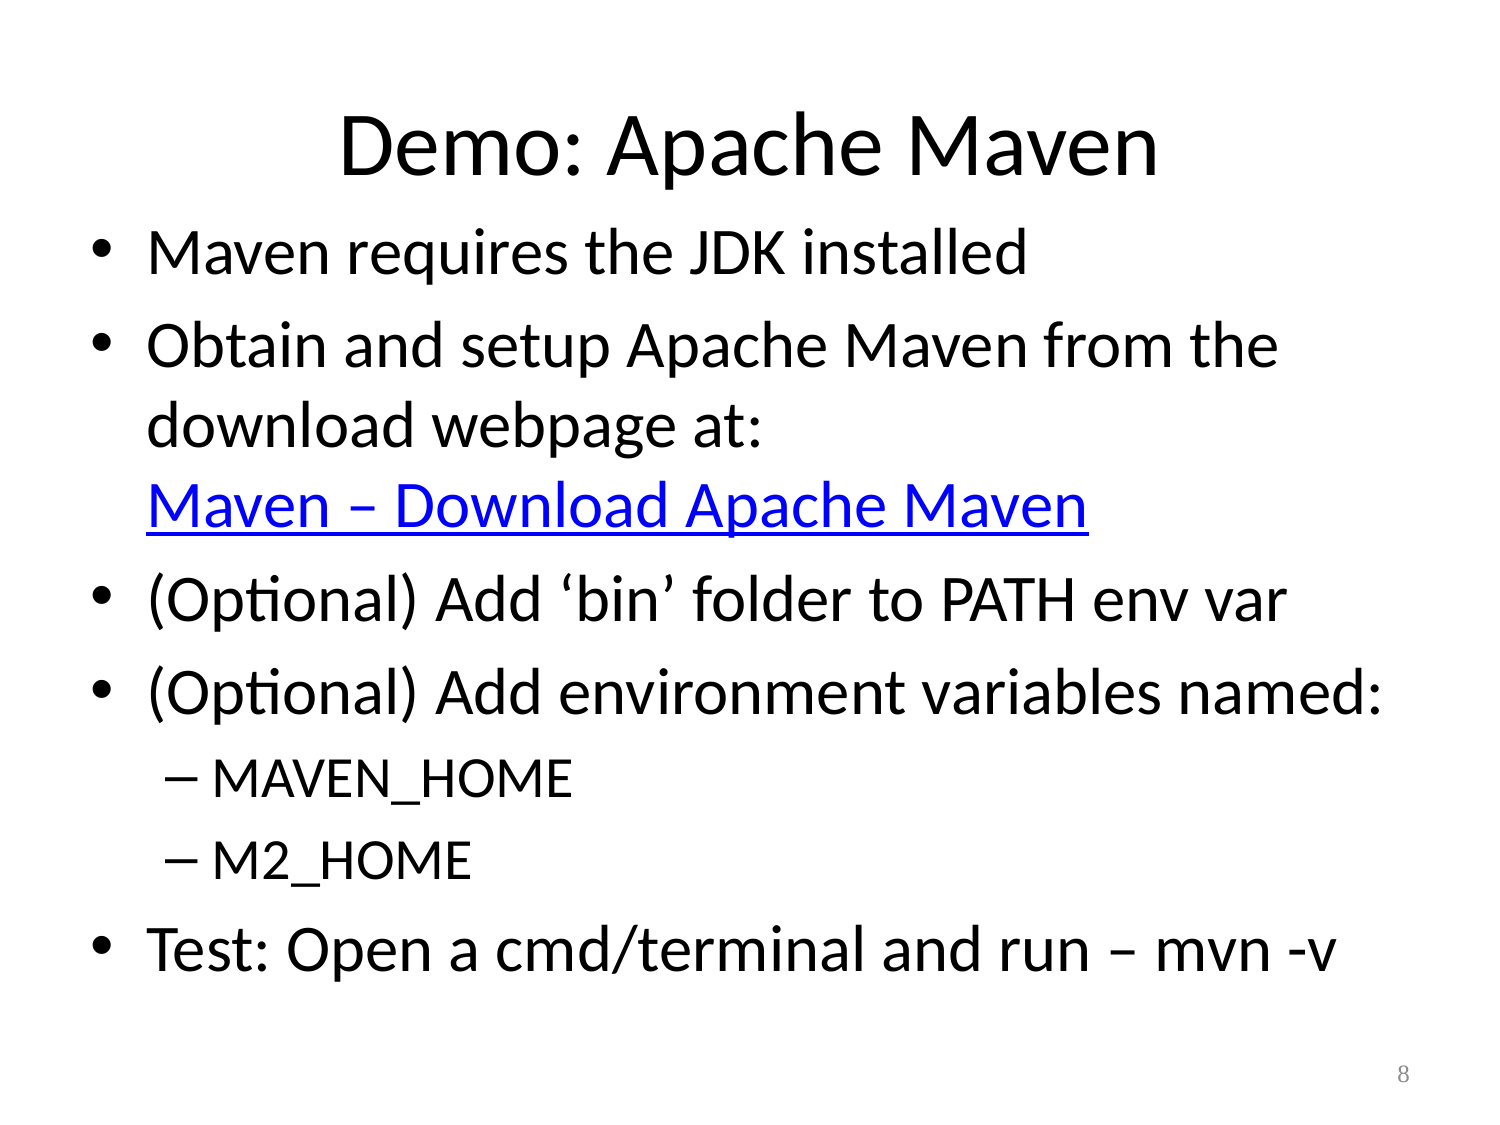

# Demo: Apache Maven
Maven requires the JDK installed
Obtain and setup Apache Maven from the download webpage at: Maven – Download Apache Maven
(Optional) Add ‘bin’ folder to PATH env var
(Optional) Add environment variables named:
MAVEN_HOME
M2_HOME
Test: Open a cmd/terminal and run – mvn -v

8